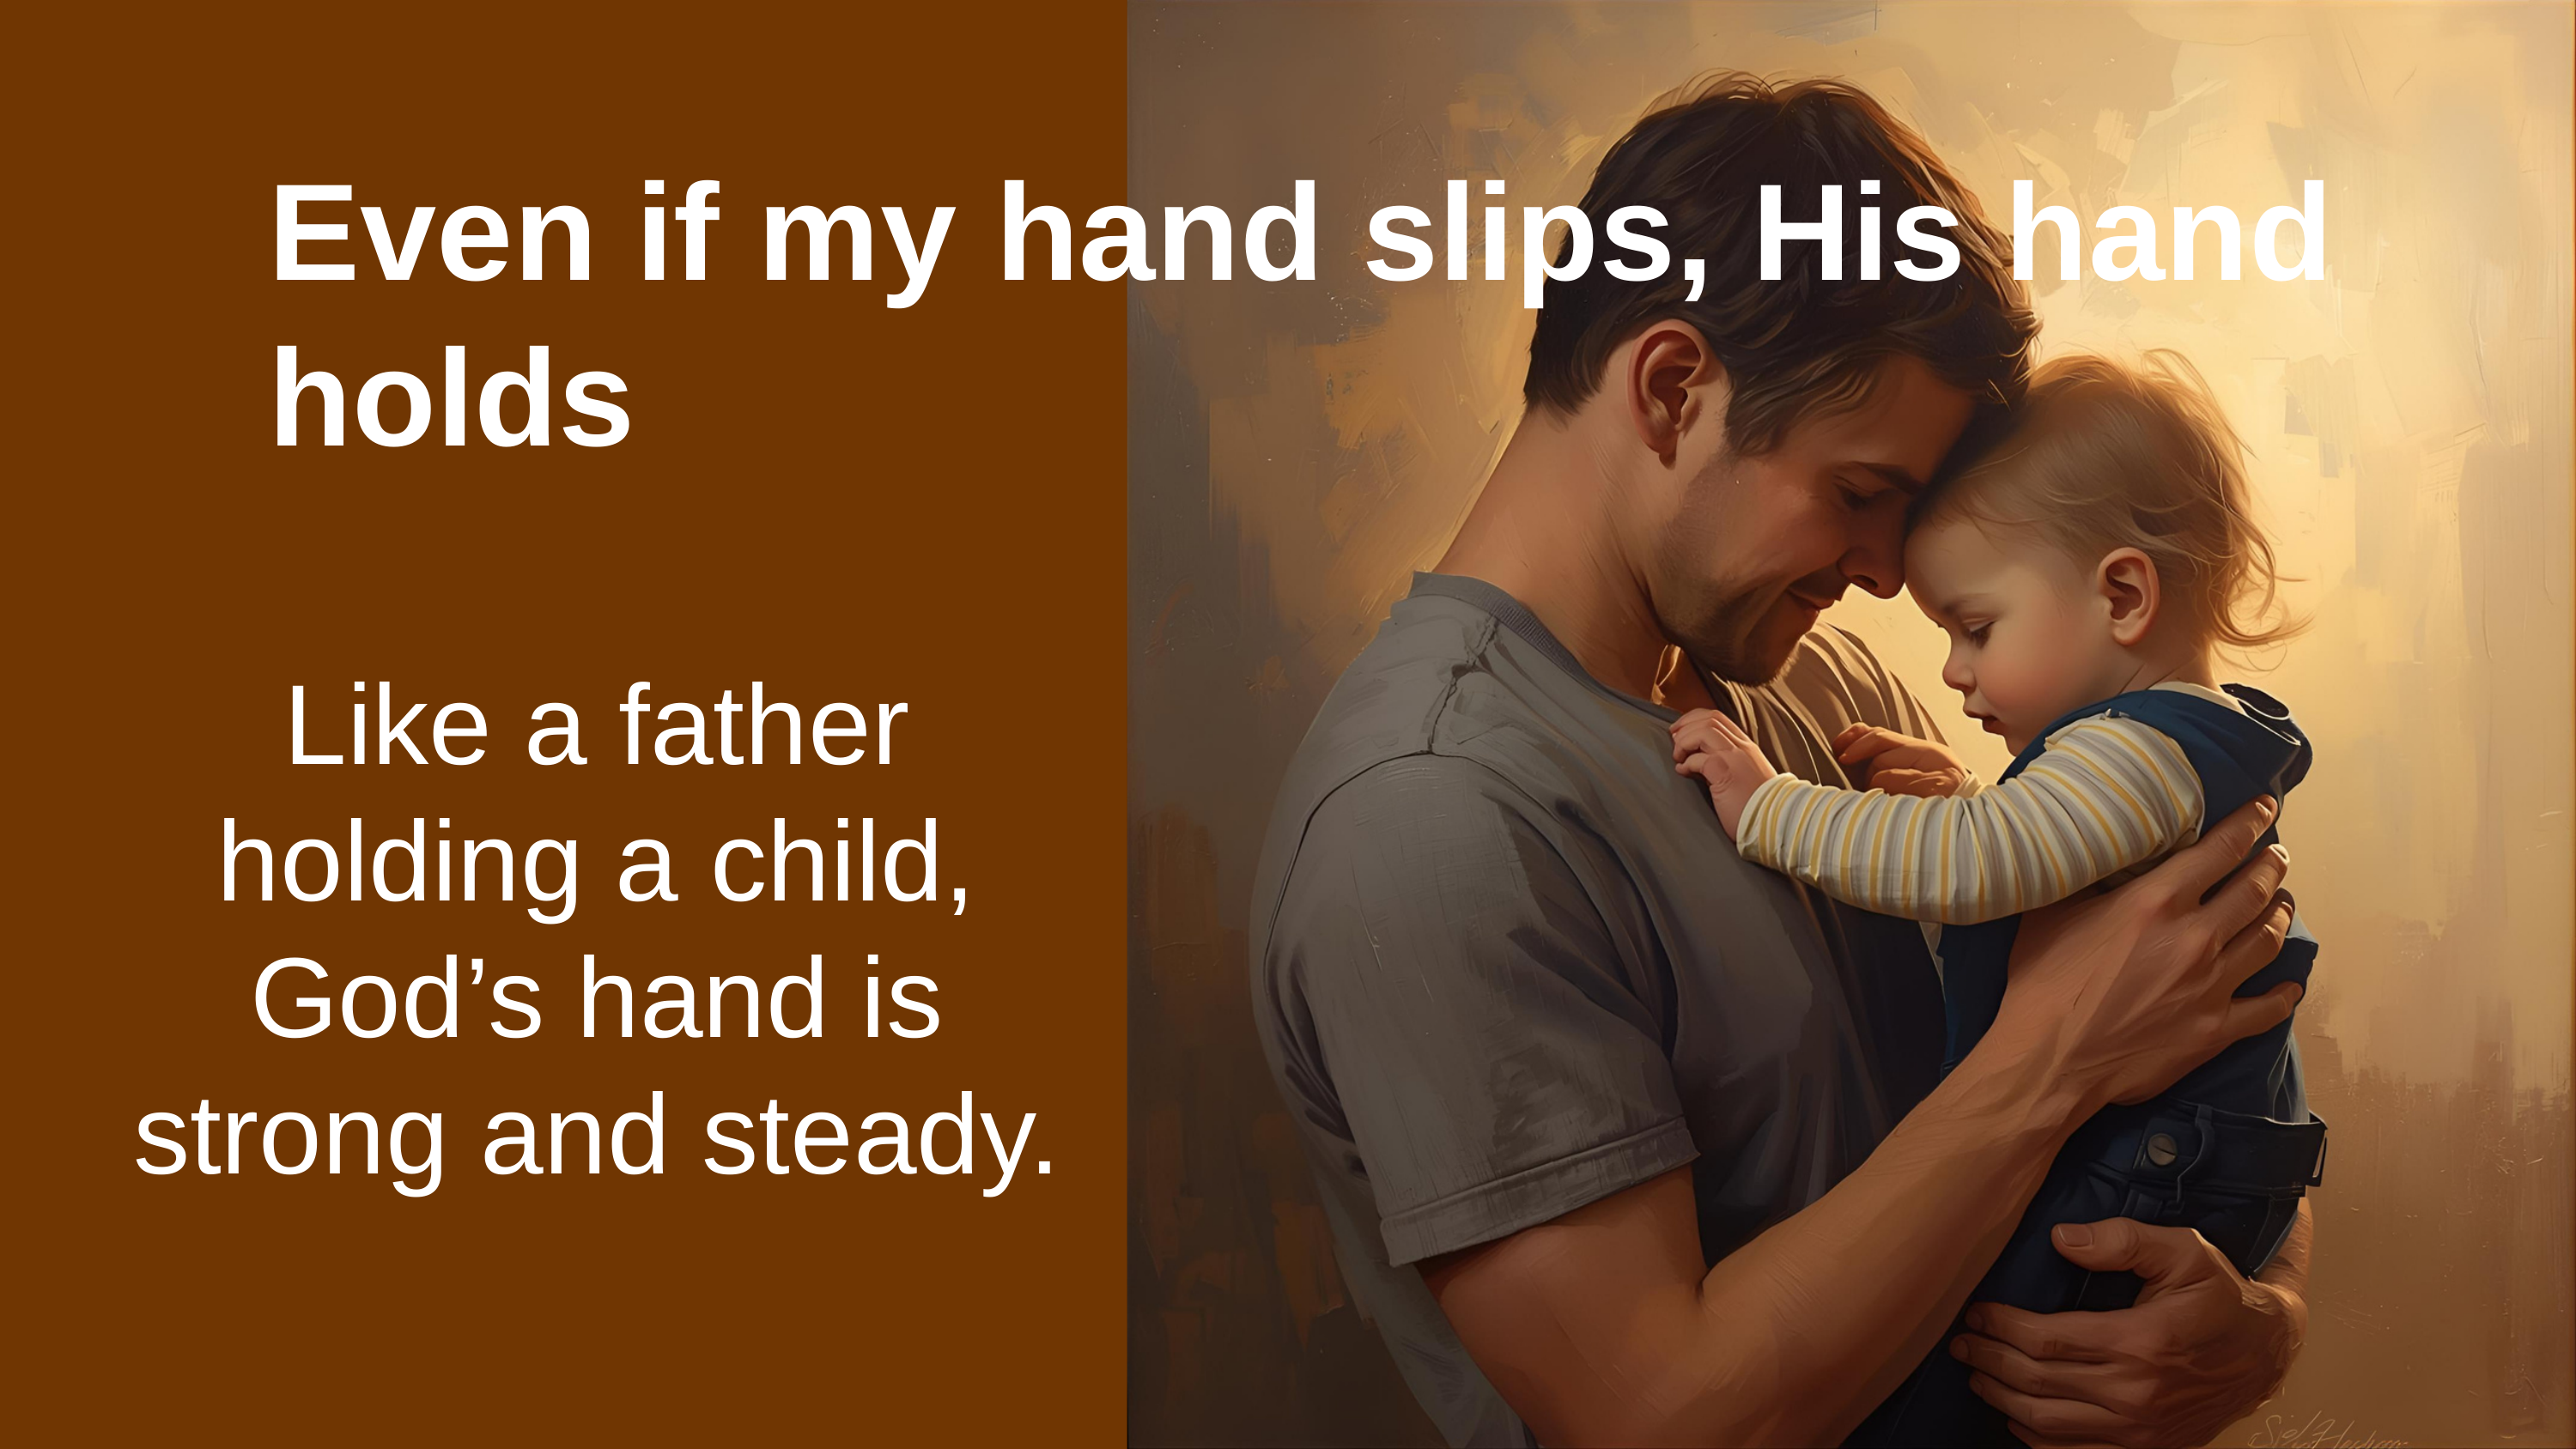

Even if my hand slips, His hand holds

Like a father holding a child, God’s hand is strong and steady.